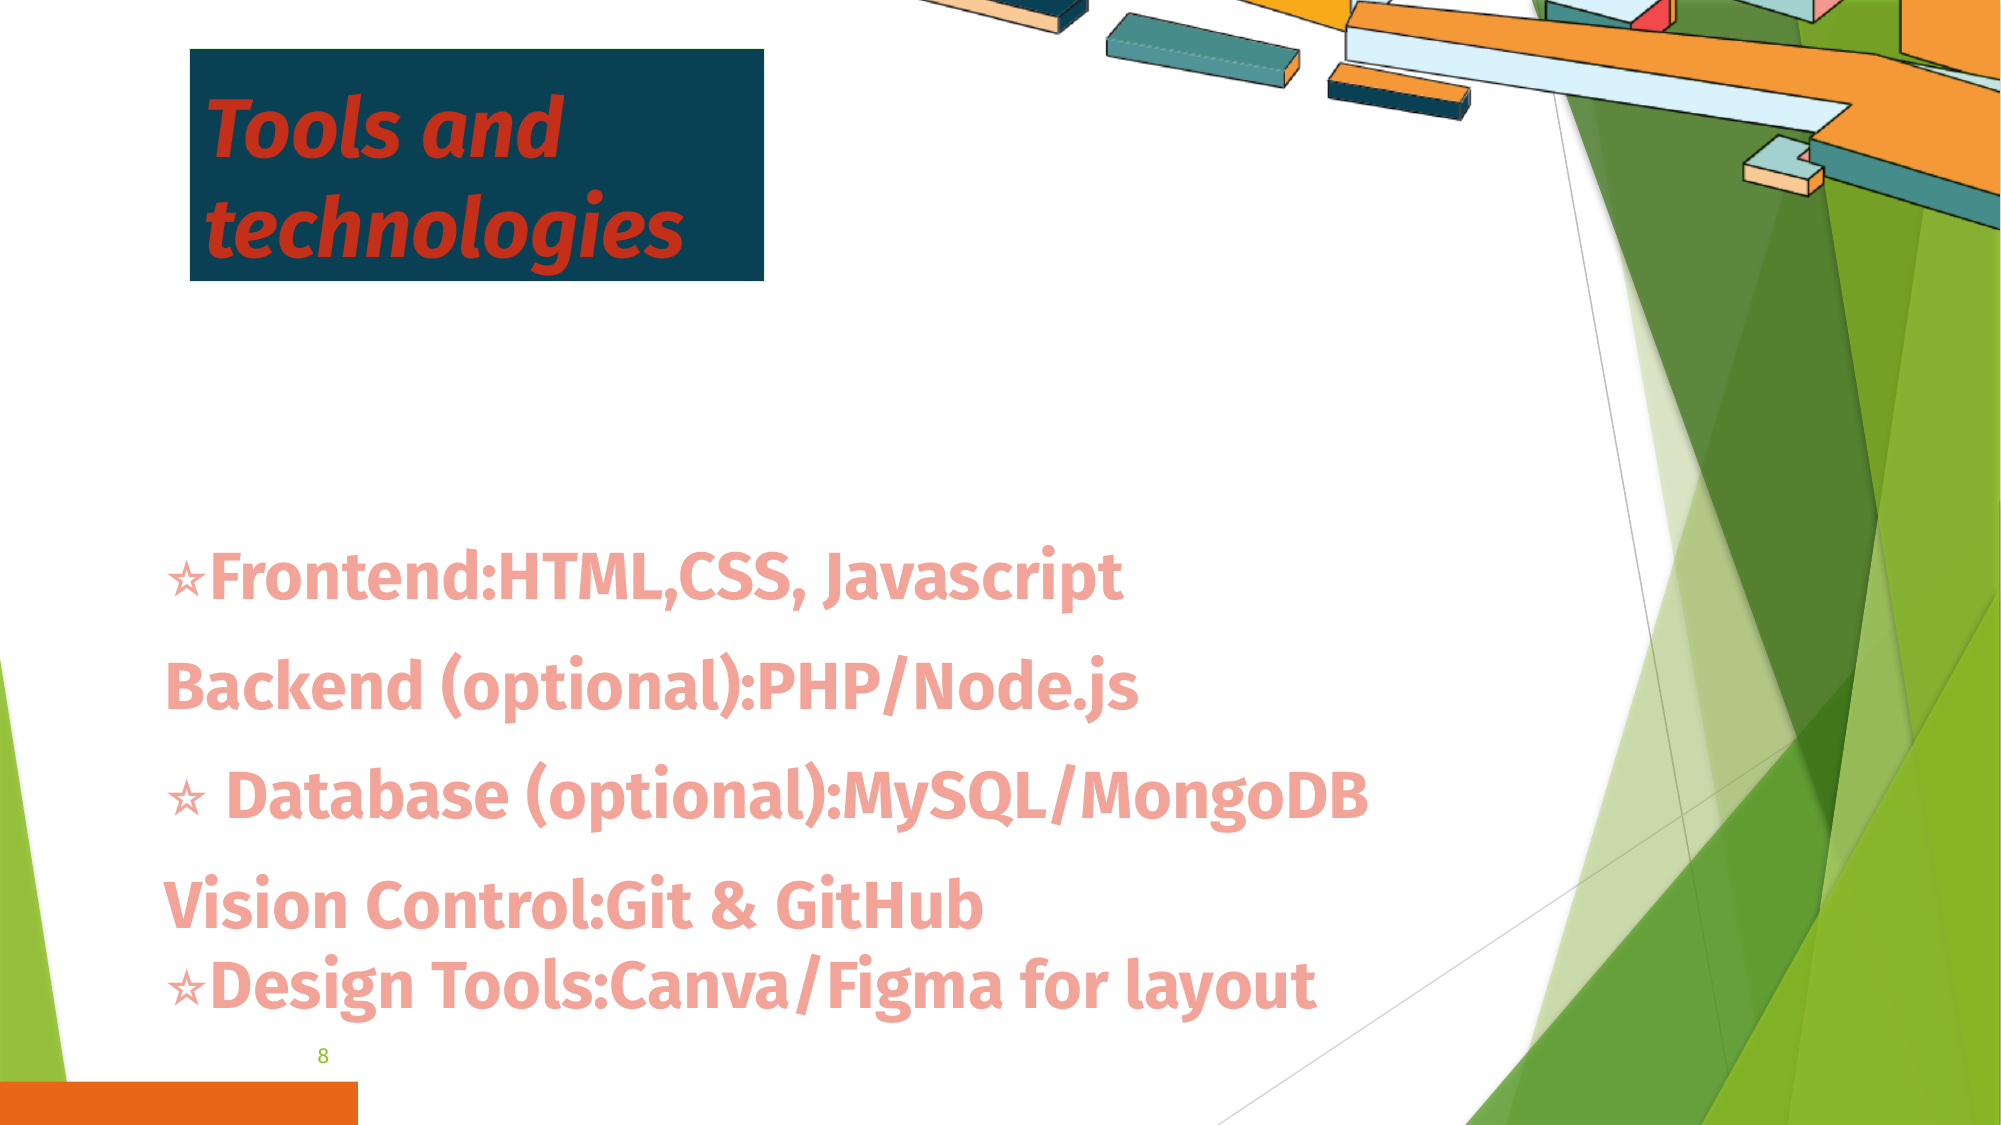

# Tools and technologies
⭐Frontend:HTML,CSS, Javascript
Backend (optional):PHP/Node.js
⭐ Database (optional):MySQL/MongoDB
Vision Control:Git & GitHub
⭐Design Tools:Canva/Figma for layout
8